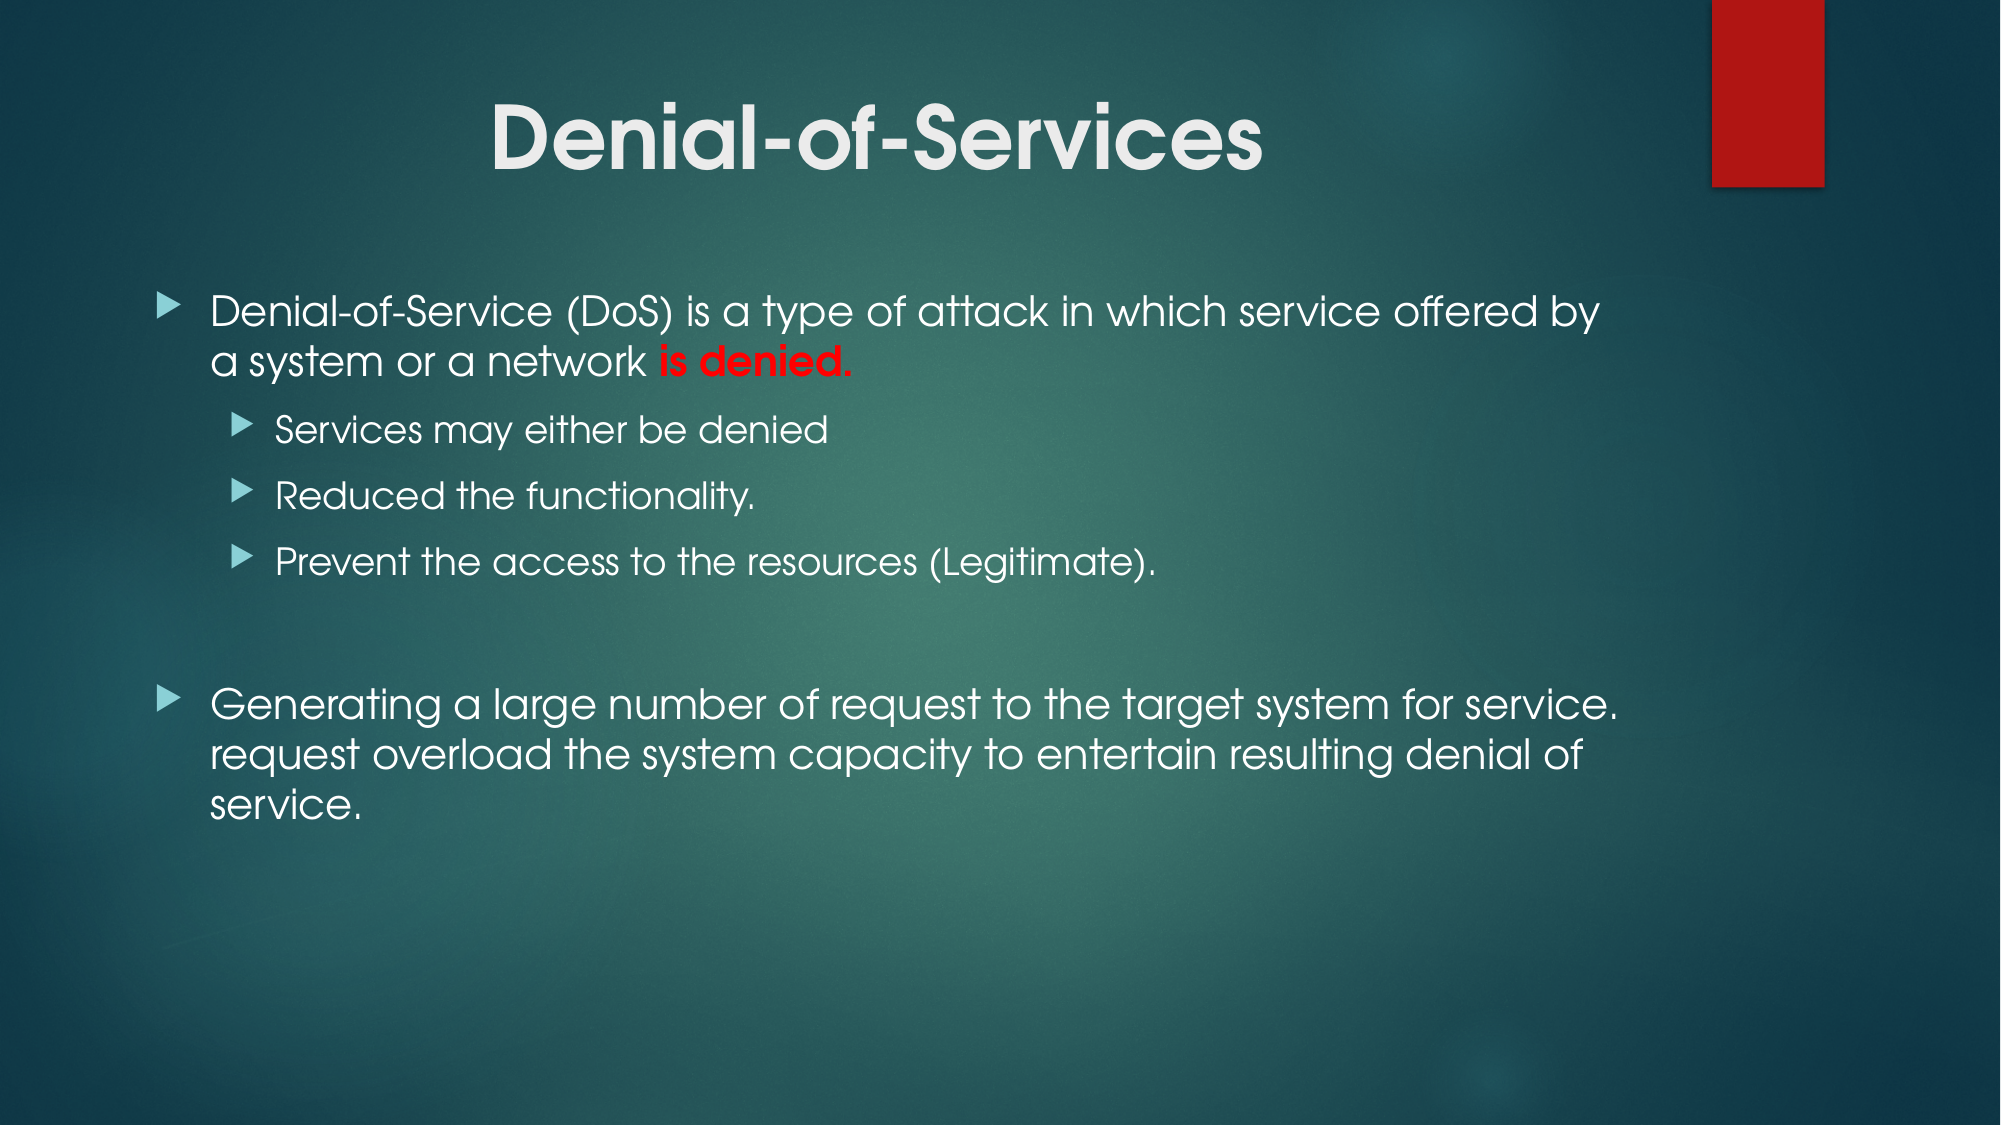

# Denial-of-Services
Denial-of-Service (DoS) is a type of attack in which service offered by a system or a network is denied.
Services may either be denied
Reduced the functionality.
Prevent the access to the resources (Legitimate).

Generating a large number of request to the target system for service. request overload the system capacity to entertain resulting denial of service.